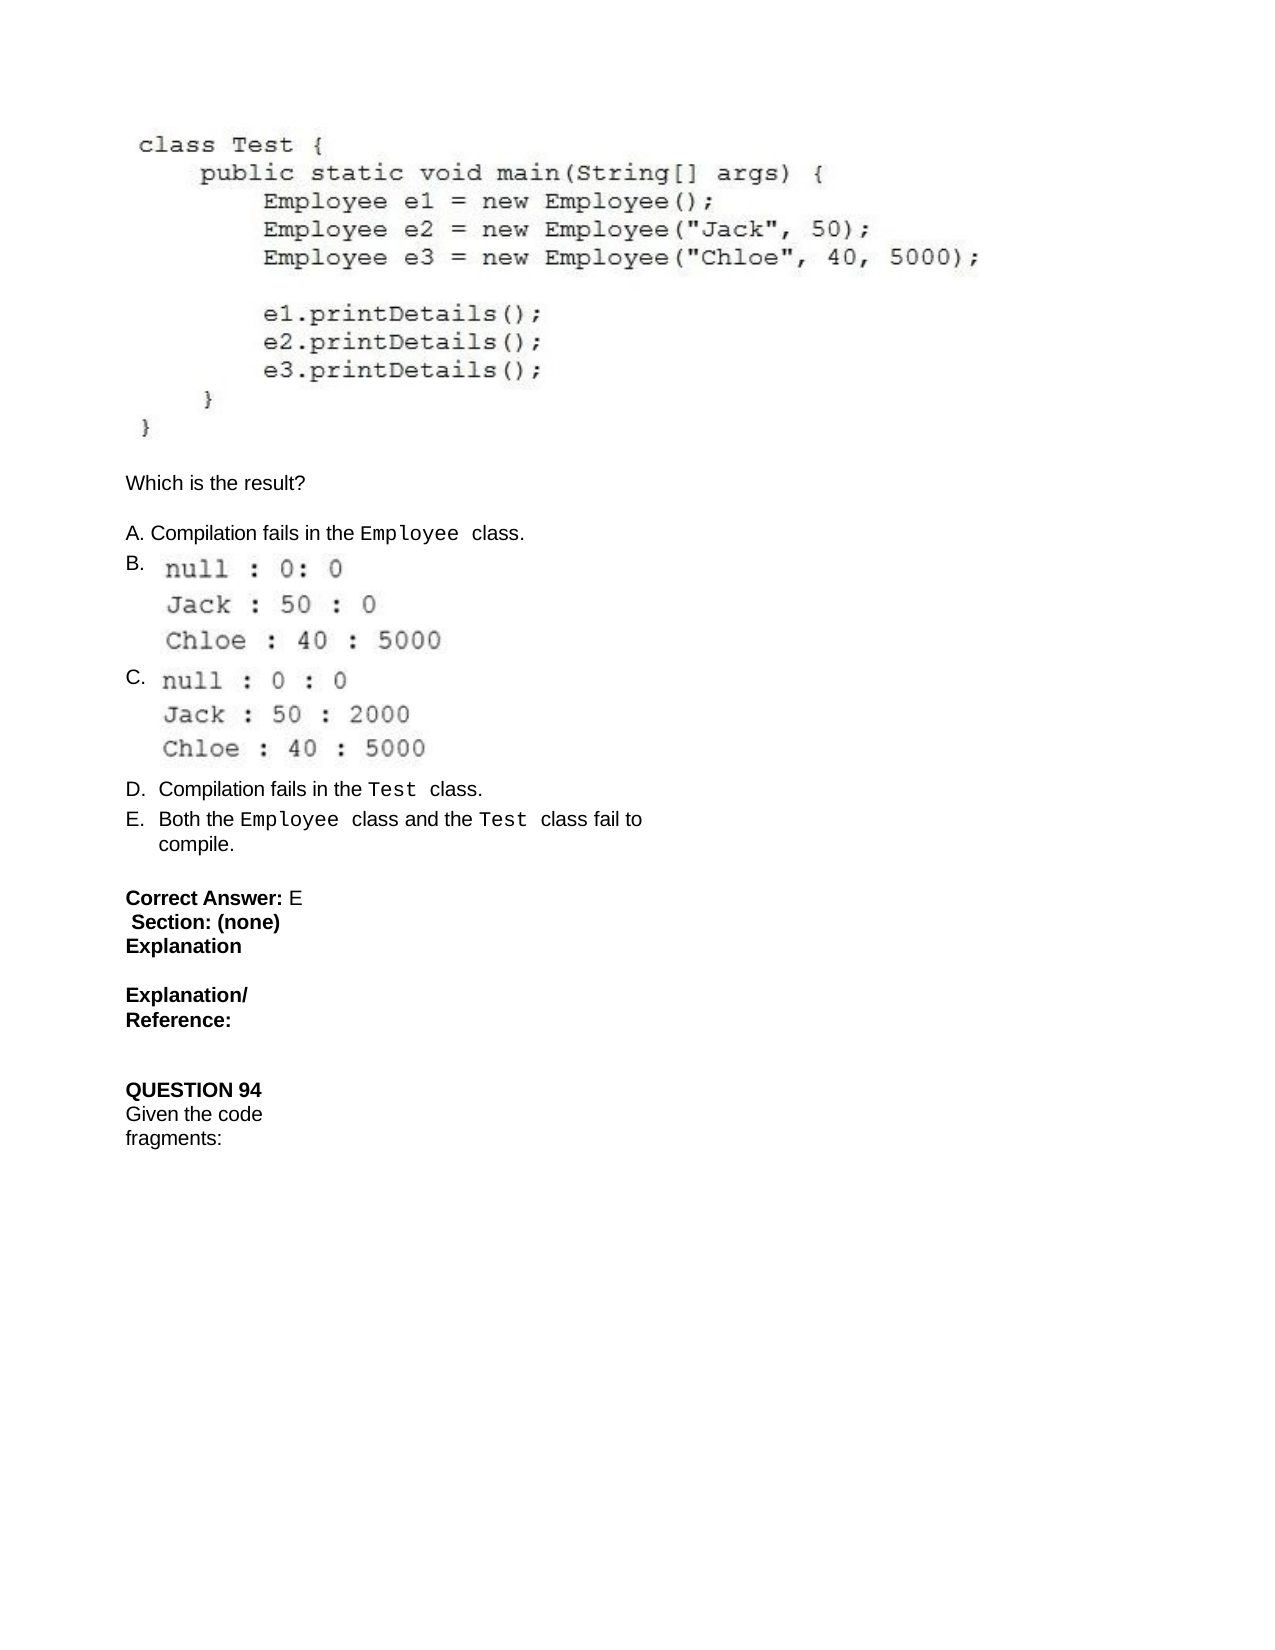

Which is the result?
A. Compilation fails in the Employee class.  B.

C.

Compilation fails in the Test class.
Both the Employee class and the Test class fail to compile.

Correct Answer: E  Section: (none)  Explanation

Explanation/Reference:

QUESTION 94
Given the code fragments: